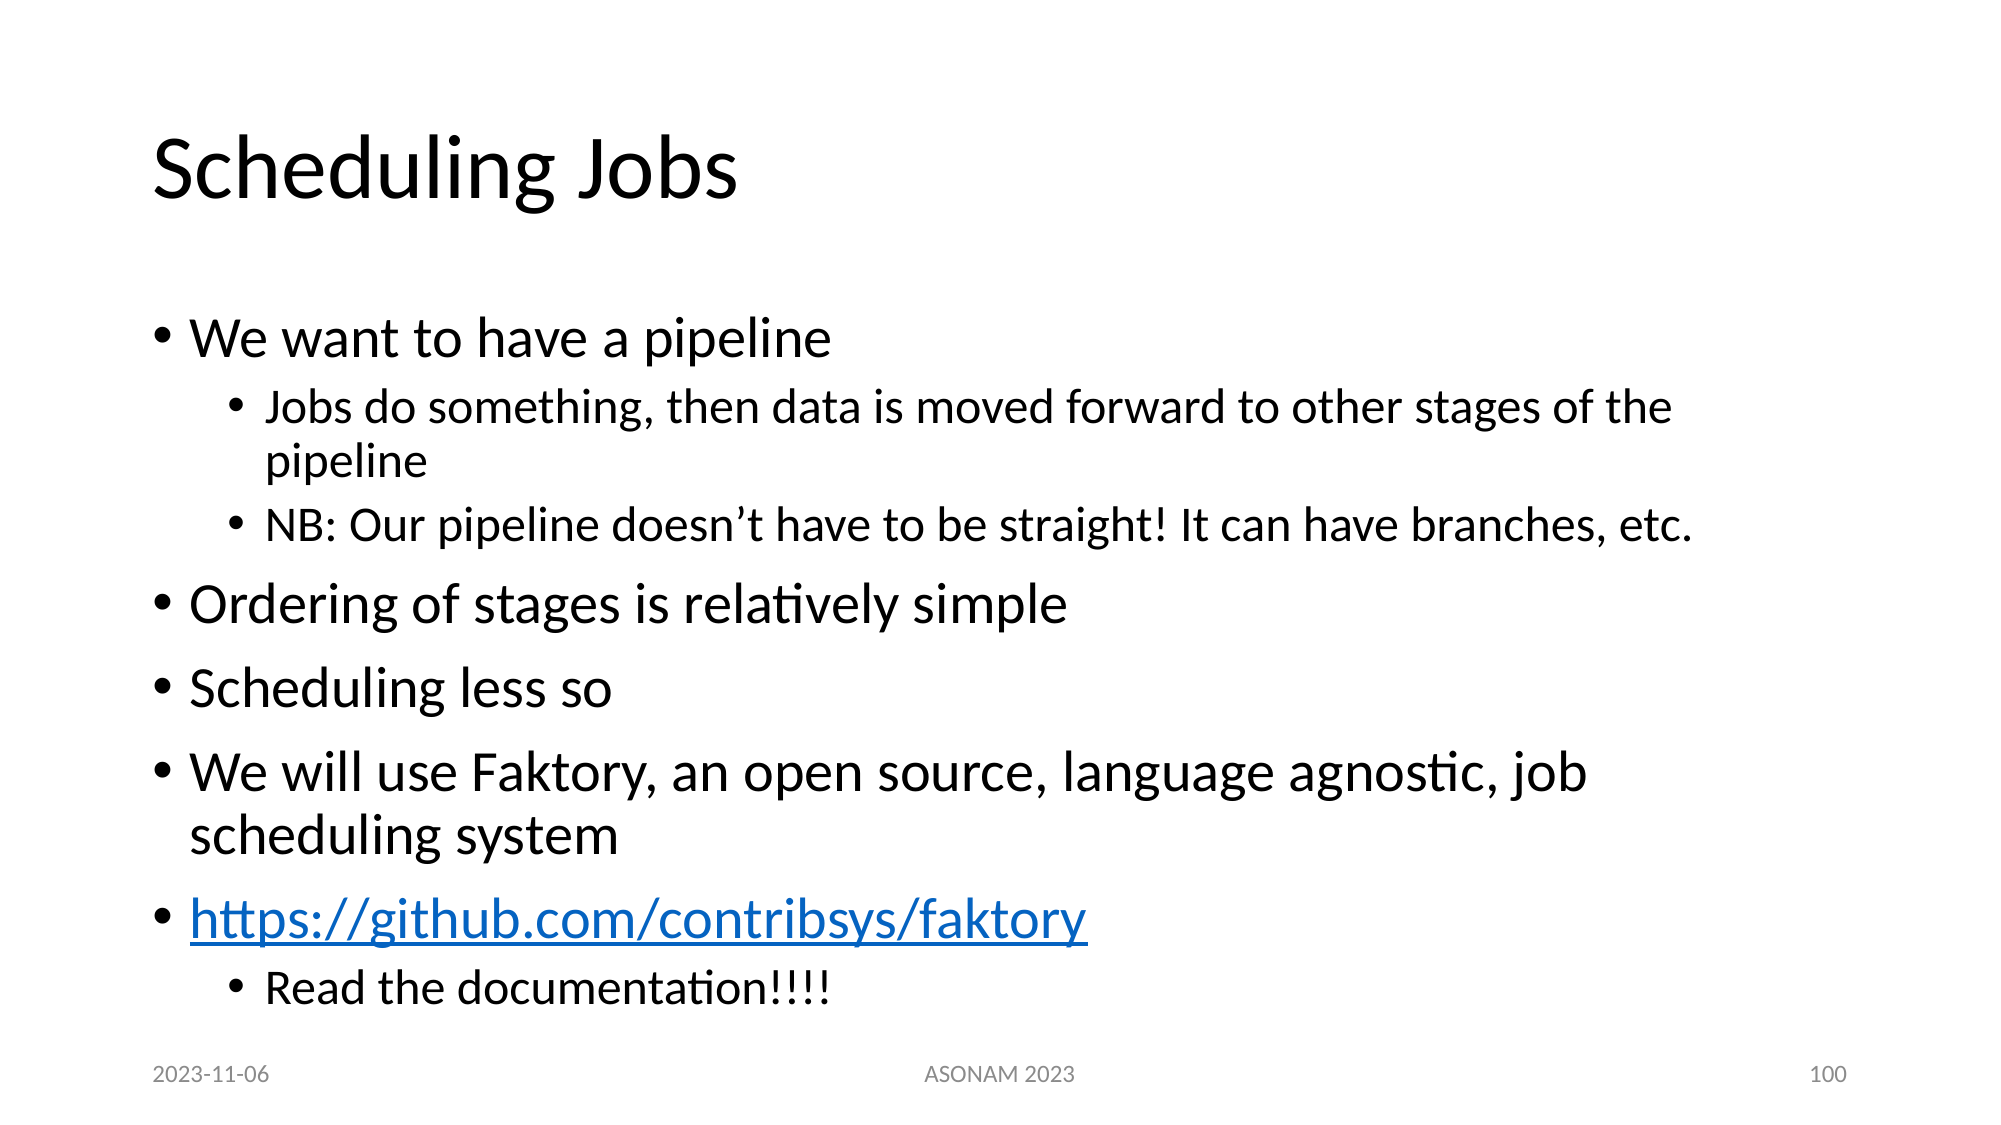

# Scheduling Jobs
We want to have a pipeline
Jobs do something, then data is moved forward to other stages of the pipeline
NB: Our pipeline doesn’t have to be straight! It can have branches, etc.
Ordering of stages is relatively simple
Scheduling less so
We will use Faktory, an open source, language agnostic, job scheduling system
https://github.com/contribsys/faktory
Read the documentation!!!!

2023-11-06
ASONAM 2023
100